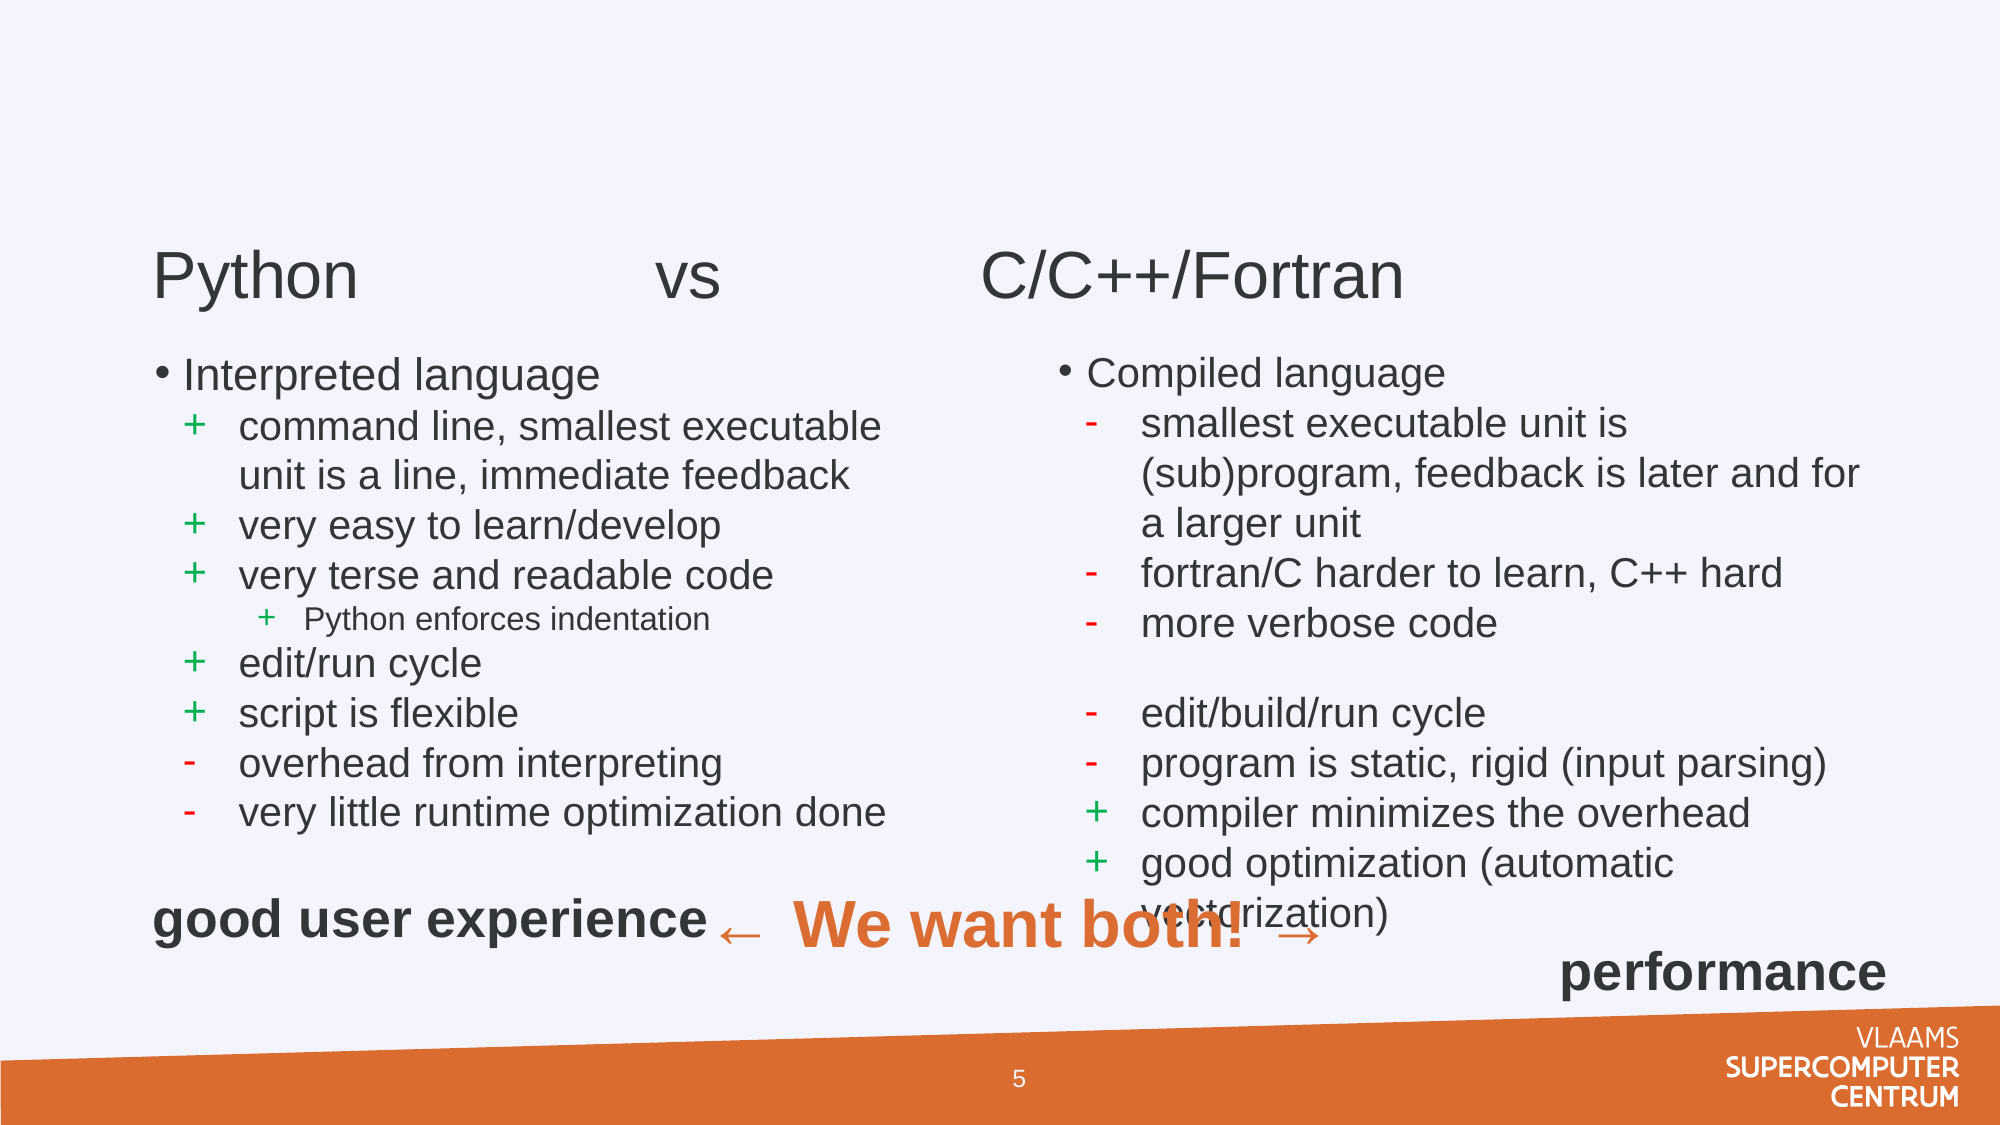

# Python                vs              C/C++/Fortran
Interpreted language
command line, smallest executable unit is a line, immediate feedback
very easy to learn/develop
very terse and readable code
Python enforces indentation
edit/run cycle
script is flexible
overhead from interpreting
very little runtime optimization done
good user experience
Compiled language
smallest executable unit is (sub)program, feedback is later and for a larger unit
fortran/C harder to learn, C++ hard
more verbose code

edit/build/run cycle
program is static, rigid (input parsing)
compiler minimizes the overhead
good optimization (automatic vectorization)
performance

← We want both! →
5